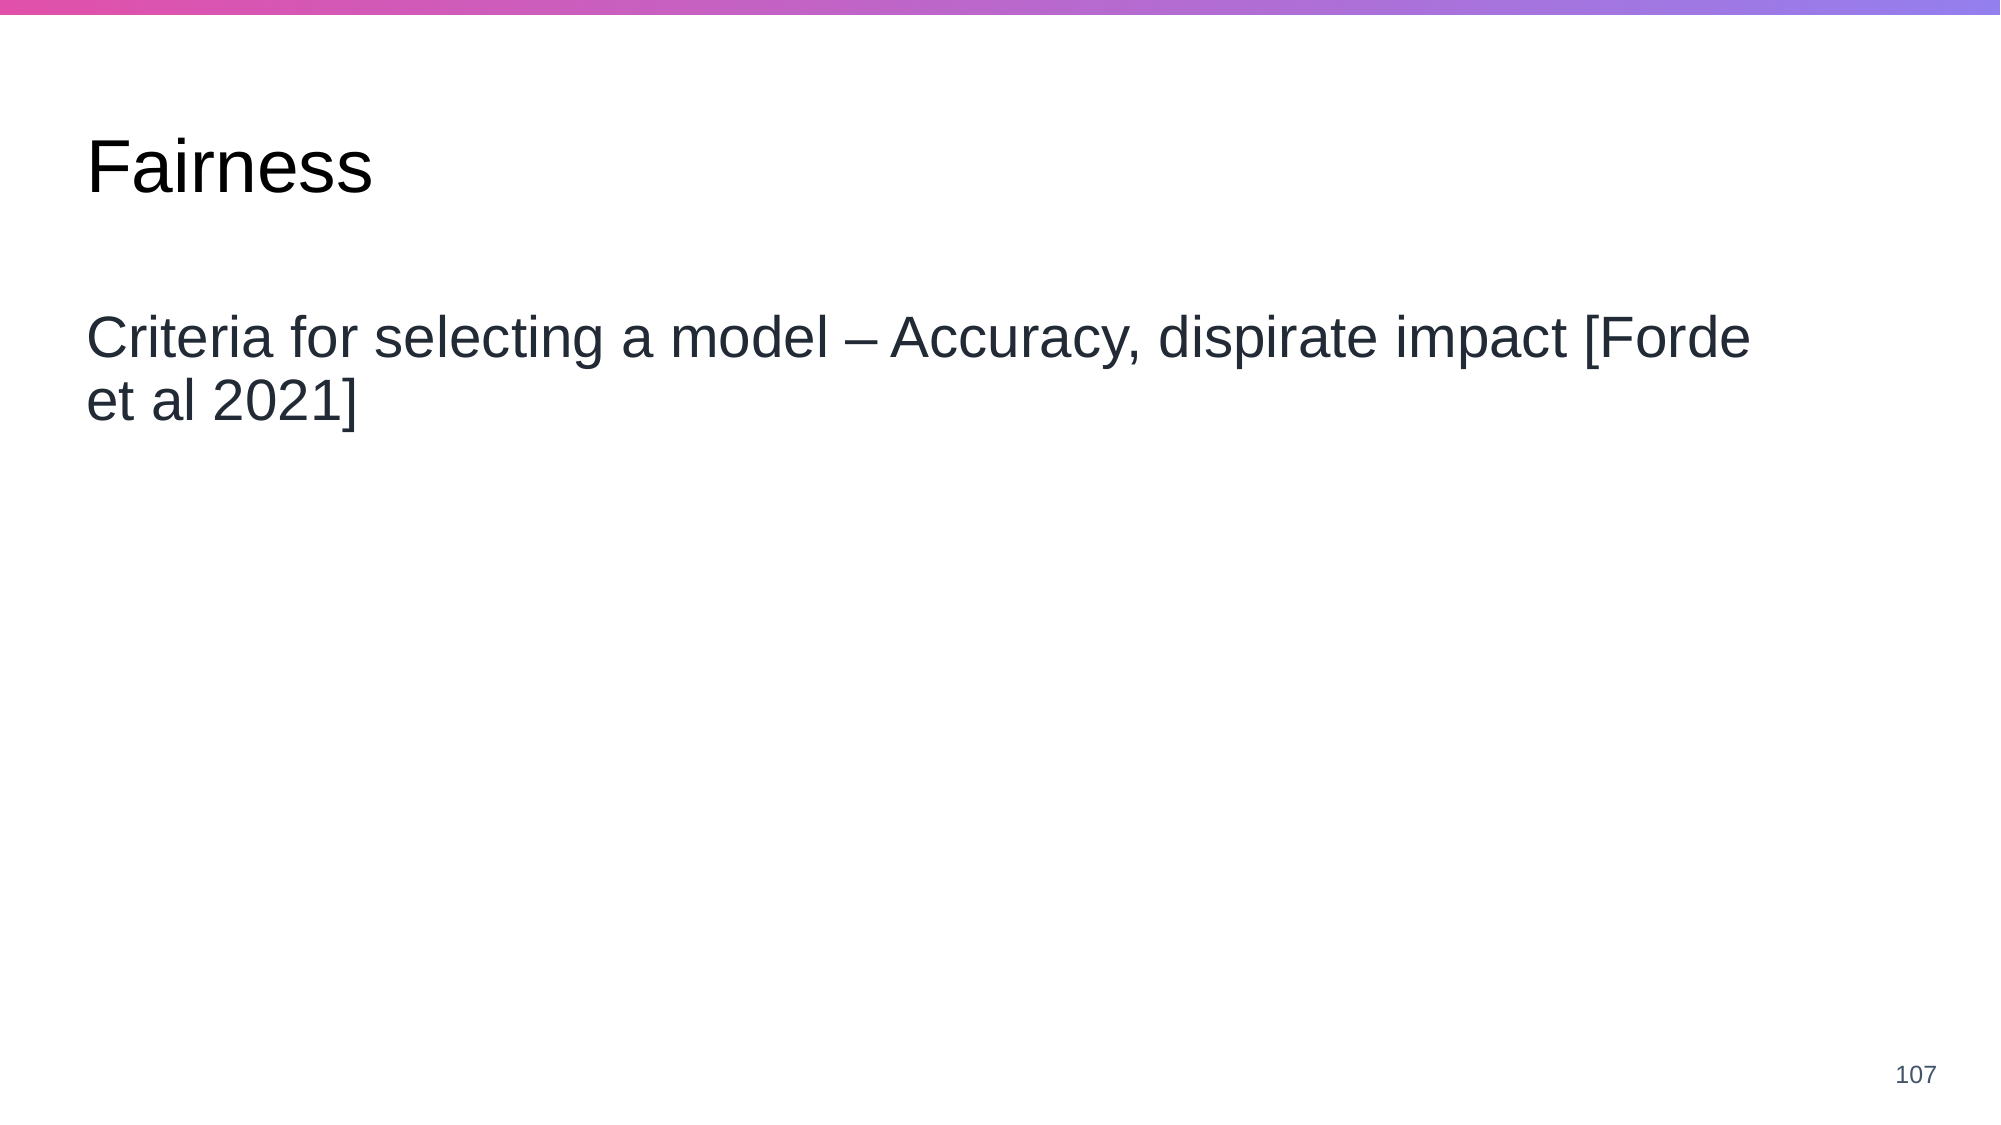

# Fairness
Criteria for selecting a model – Accuracy, dispirate impact [Forde et al 2021]